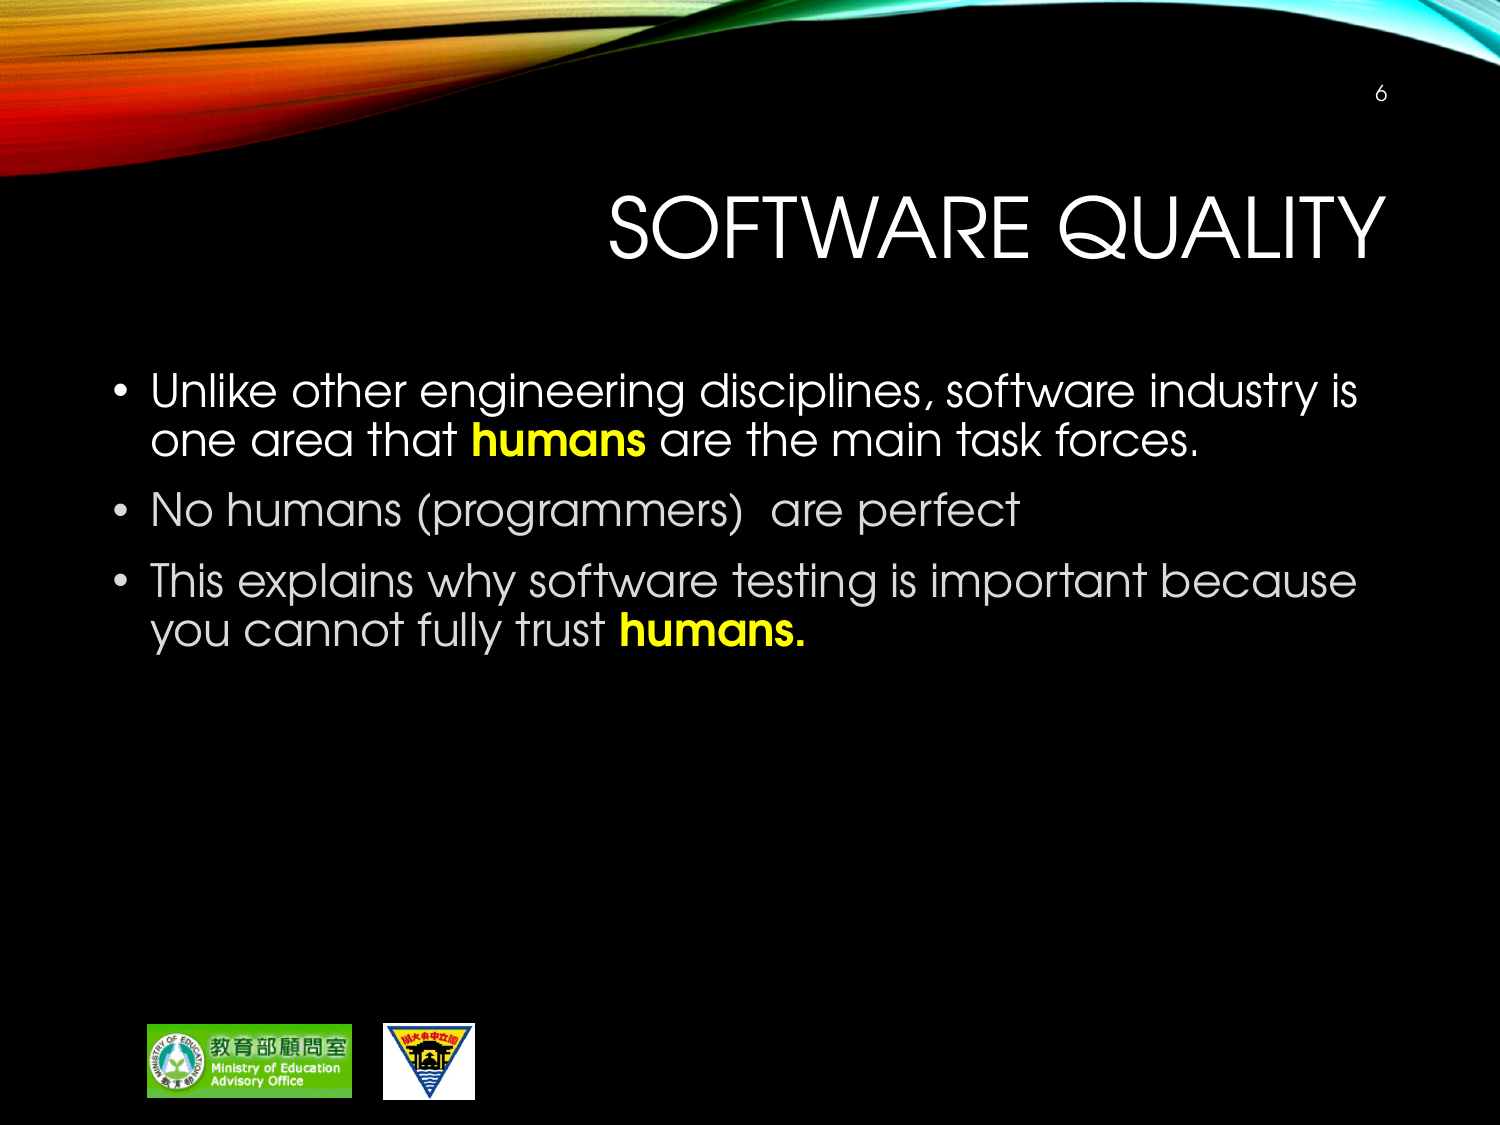

6
# Software Quality
Unlike other engineering disciplines, software industry is one area that humans are the main task forces.
No humans (programmers)  are perfect
This explains why software testing is important because you cannot fully trust humans.